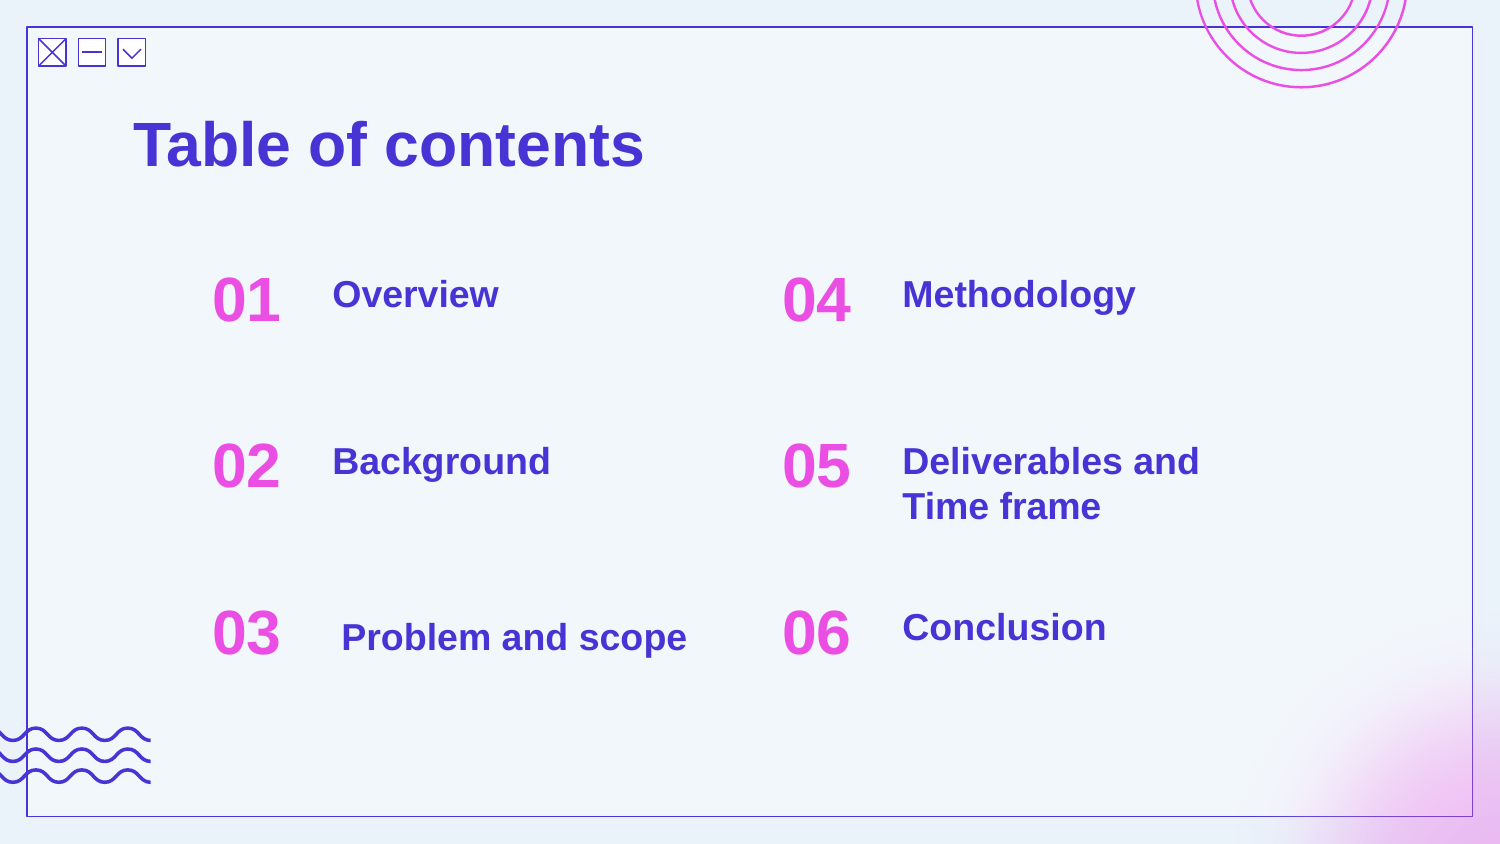

# Table of contents
Overview
04
Methodology
01
02
Background
05
Deliverables and Time frame
03
06
Conclusion
Problem and scope